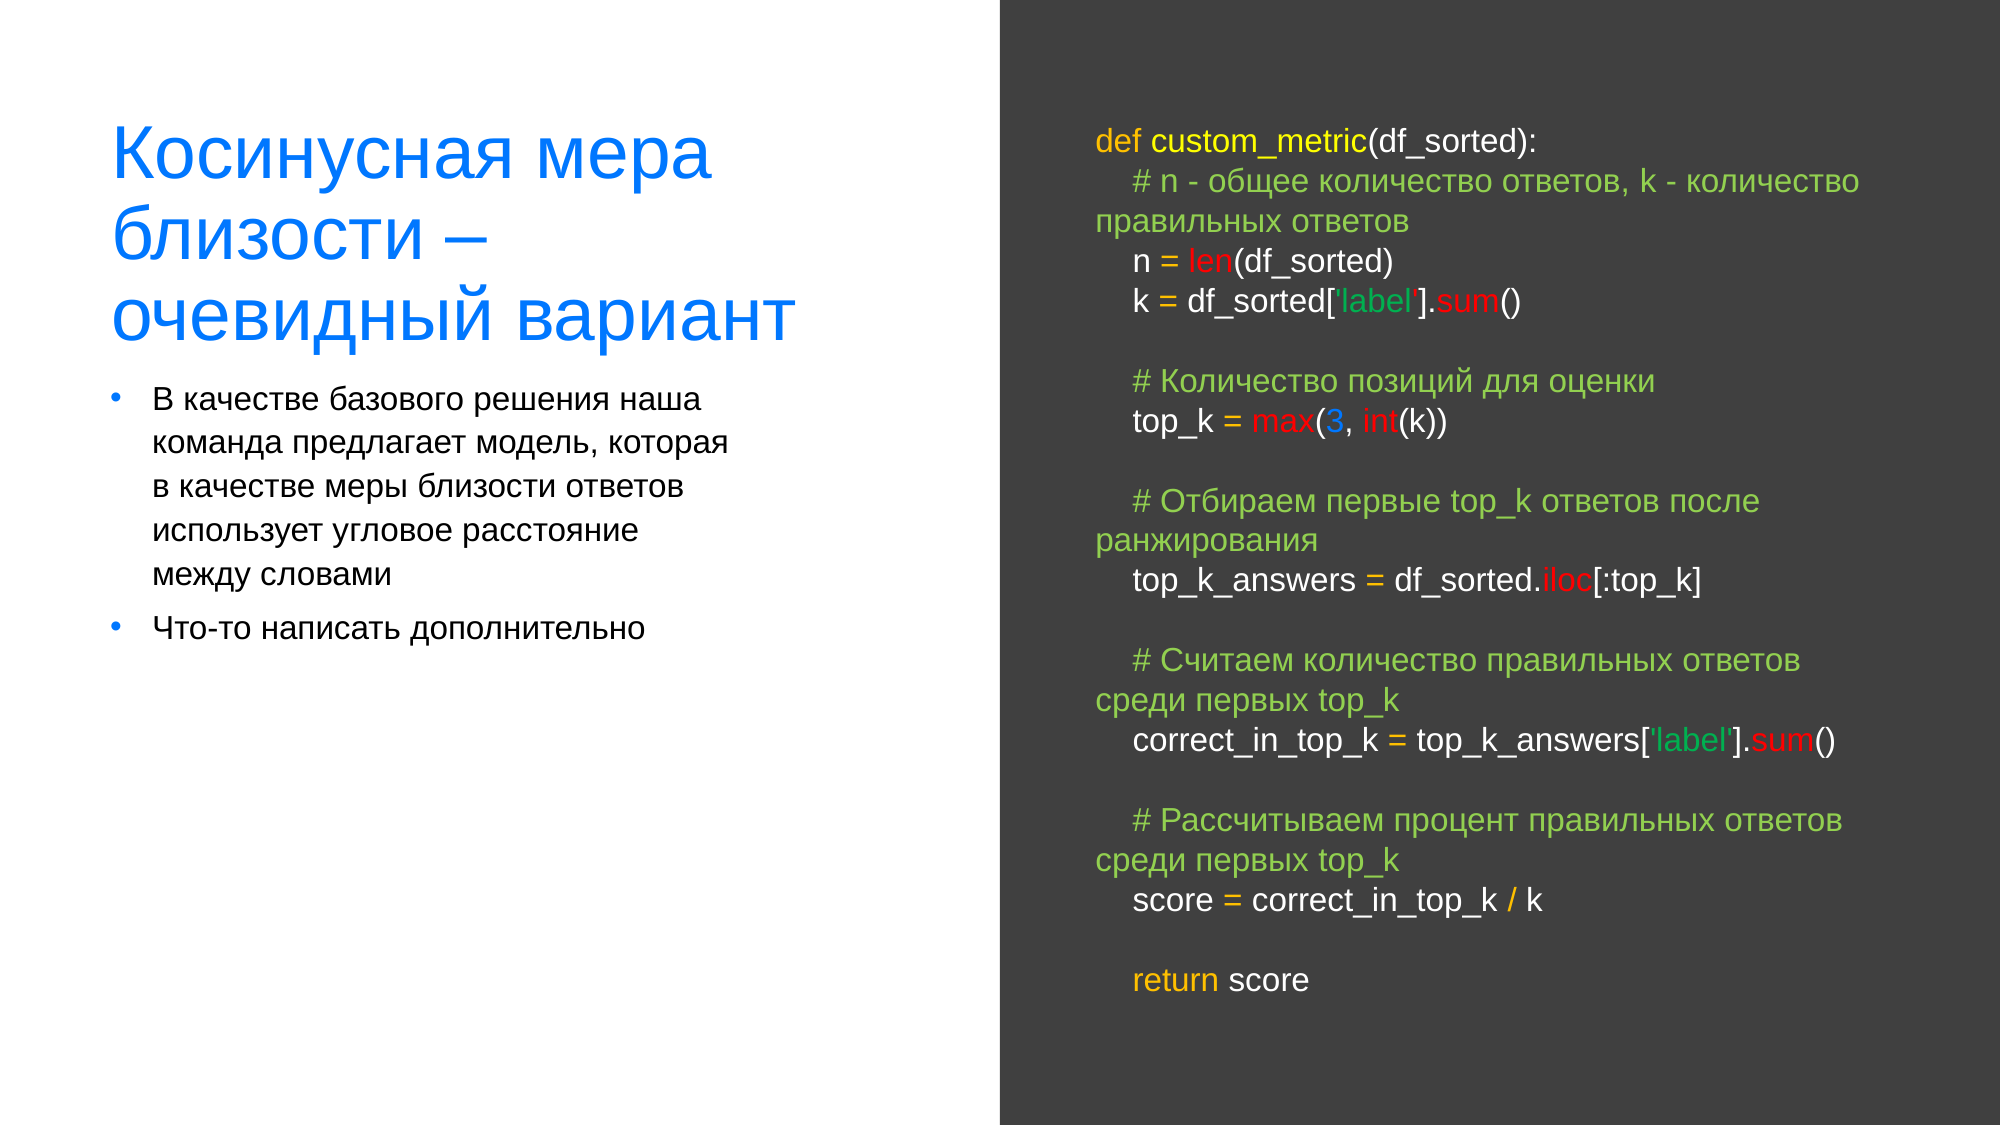

# Косинусная мера близости – очевидный вариант
def custom_metric(df_sorted):
    # n - общее количество ответов, k - количество правильных ответов
    n = len(df_sorted)
    k = df_sorted['label'].sum()

    # Количество позиций для оценки
    top_k = max(3, int(k))

    # Отбираем первые top_k ответов после ранжирования
    top_k_answers = df_sorted.iloc[:top_k]

    # Считаем количество правильных ответов среди первых top_k
    correct_in_top_k = top_k_answers['label'].sum()

    # Рассчитываем процент правильных ответов среди первых top_k
    score = correct_in_top_k / k

    return score
В качестве базового решения наша команда предлагает модель, которая в качестве меры близости ответов использует угловое расстояние между словами
Что-то написать дополнительно